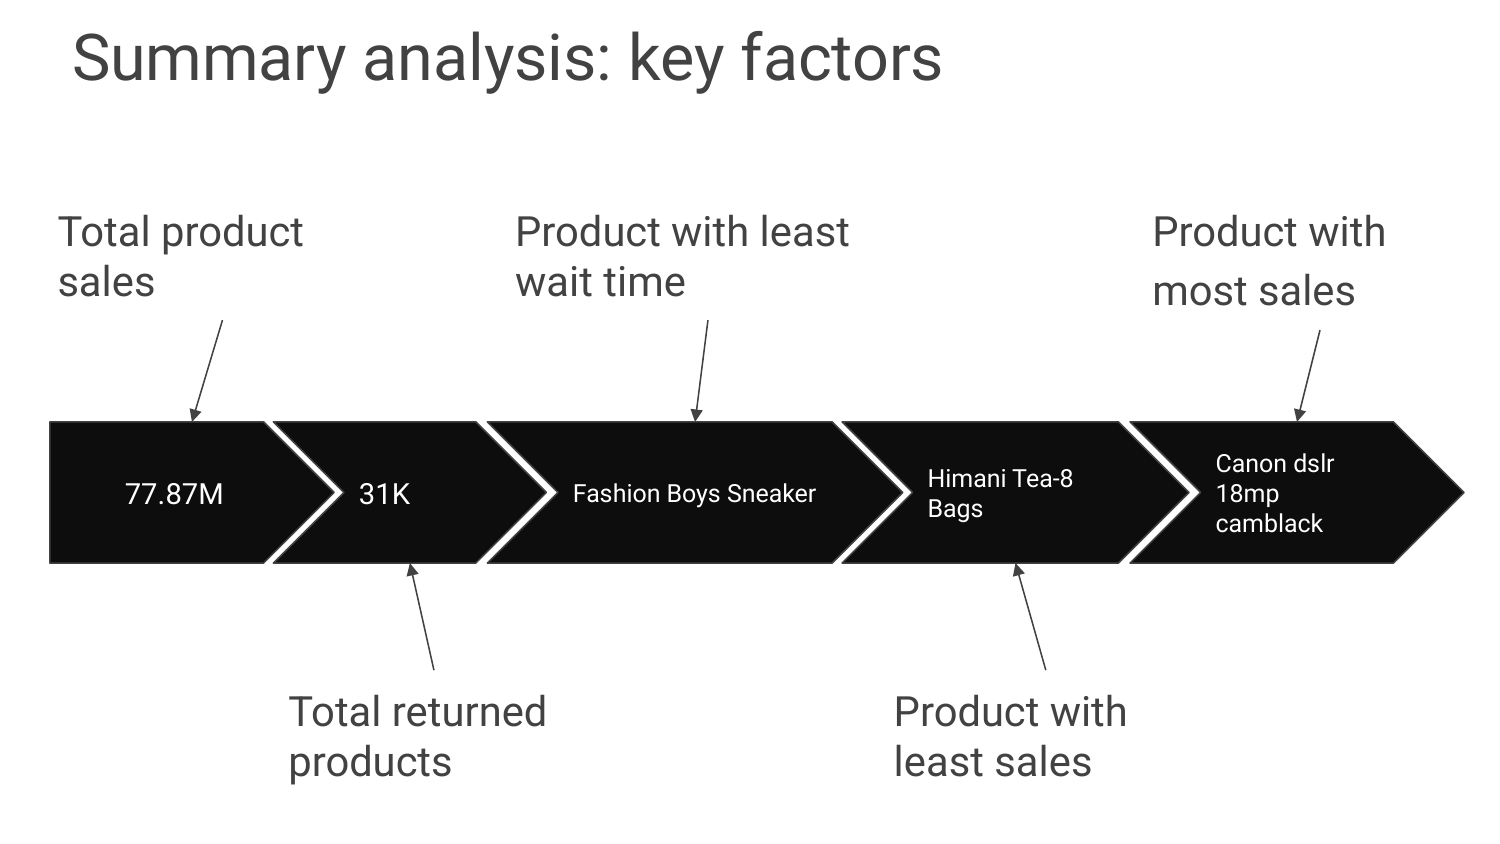

# Summary analysis: key factors   	           		Himani Tea-			Canon dslr 18mp camblack
Total product sales
Product with least wait time
Product with most sales
77.87M
Fashion Boys Sneaker
31K
Himani Tea-8 Bags
Canon dslr 18mp camblack
Total returned products
Product with least sales